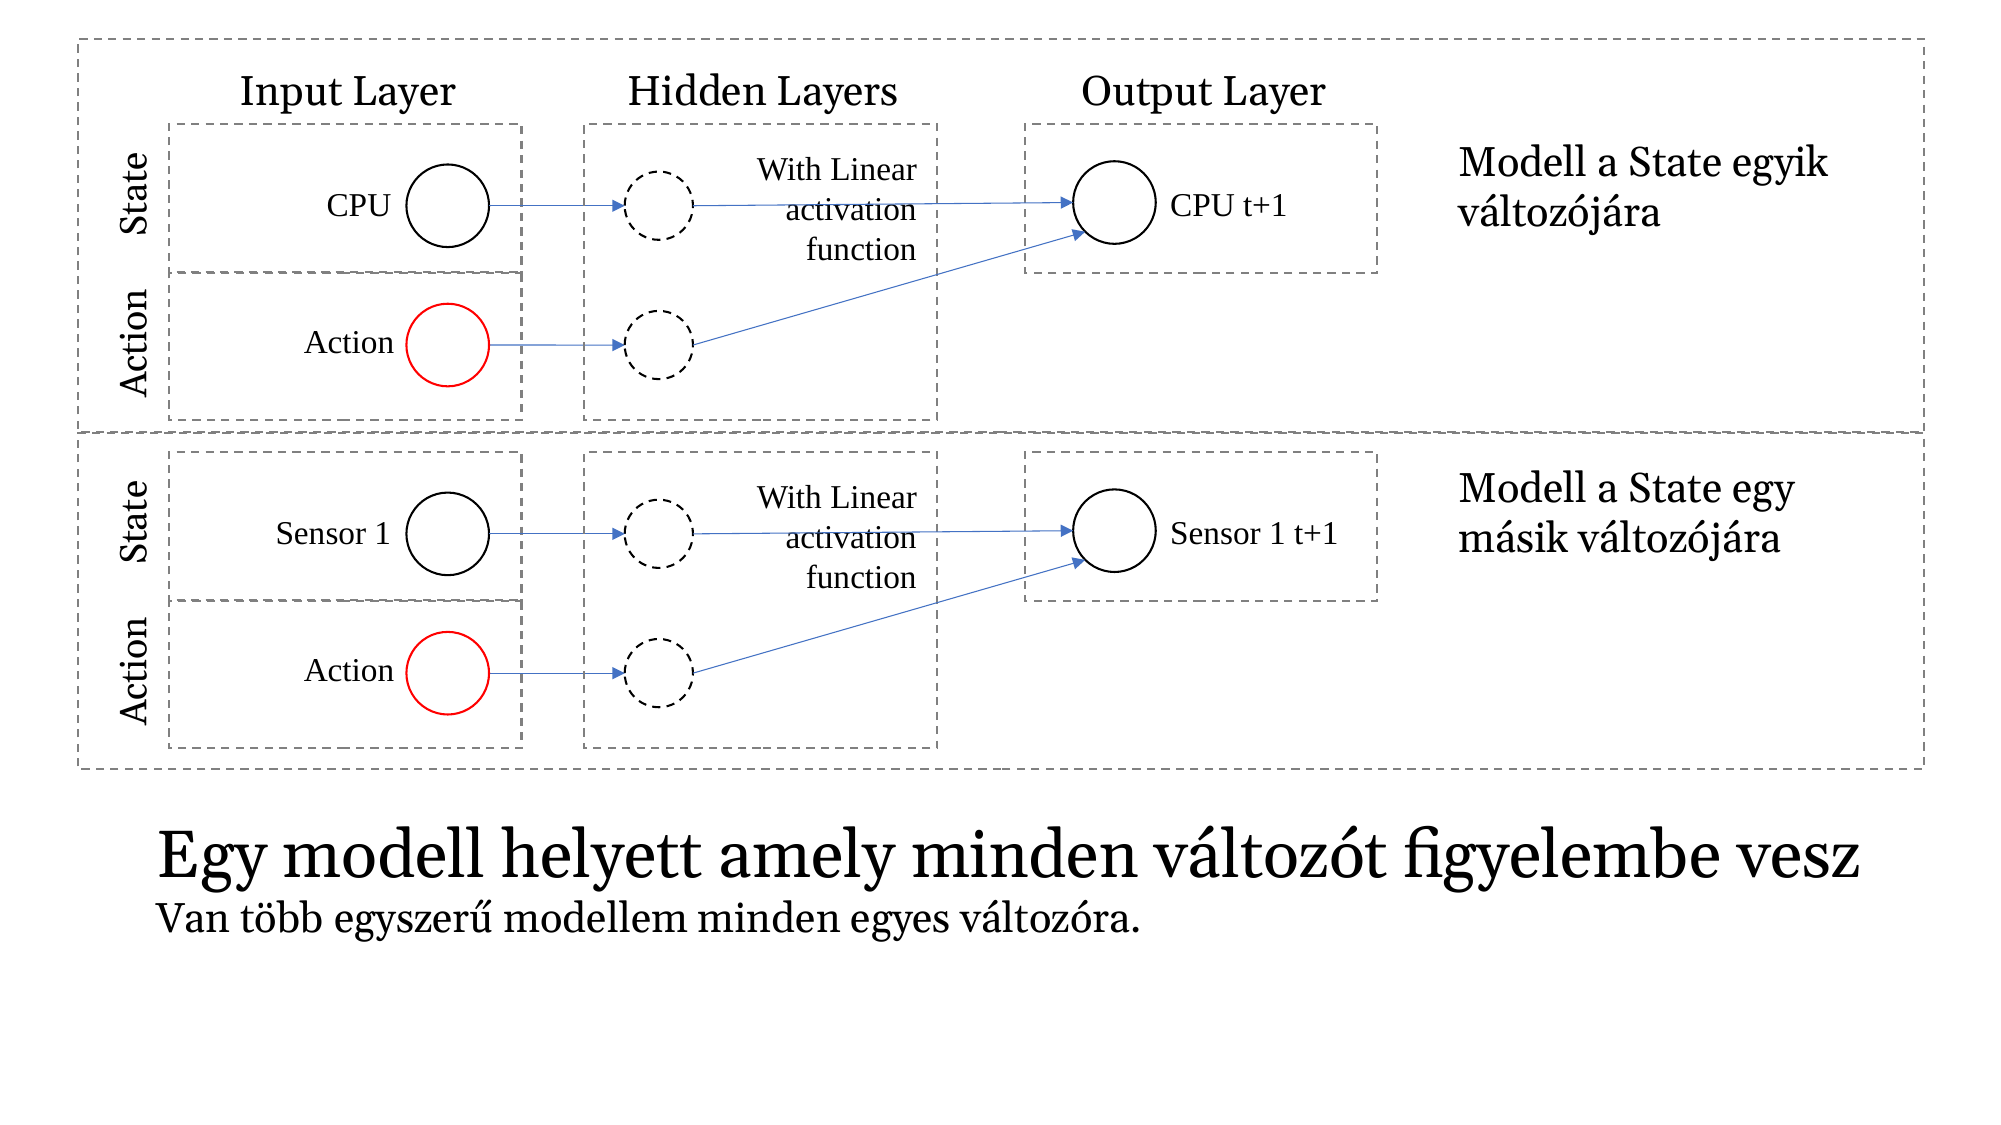

Input Layer
Hidden Layers
Output Layer
Modell a State egyik változójára

State

CPU t+1
CPU
With Linear activation function

Action

Action

Modell a State egy
másik változójára

State

Sensor 1 t+1
Sensor 1
With Linear activation function

Action

Action
Egy modell helyett amely minden változót figyelembe vesz
Van több egyszerű modellem minden egyes változóra.